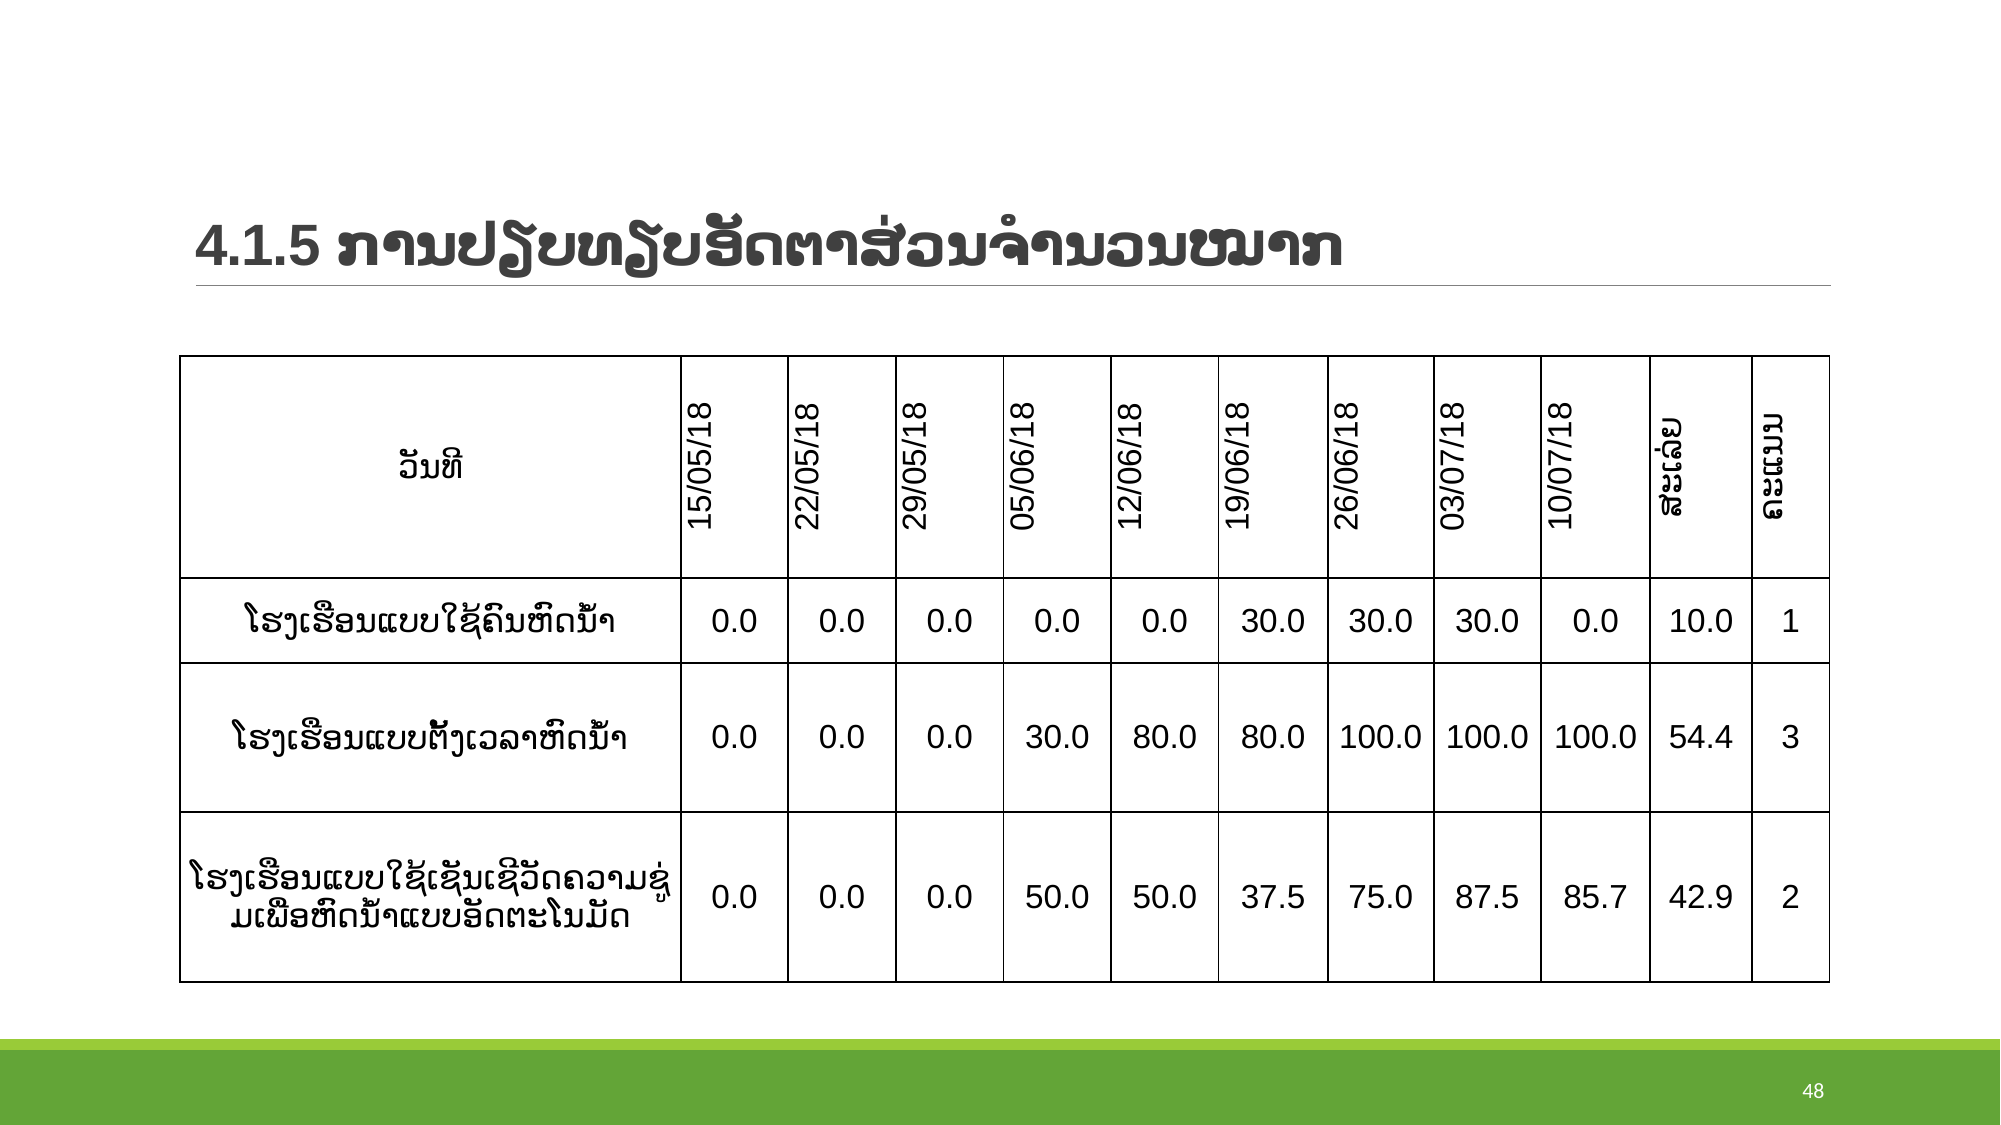

# 4.1.5 ການປຽບທຽບອັດຕາສ່ວນຈຳນວນໝາກ
| ວັນທີ | 15/05/18 | 22/05/18 | 29/05/18 | 05/06/18 | 12/06/18 | 19/06/18 | 26/06/18 | 03/07/18 | 10/07/18 | ສະເລ່ຍ | ຄະແນນ |
| --- | --- | --- | --- | --- | --- | --- | --- | --- | --- | --- | --- |
| ໂຮງເຮືອນແບບໃຊ້ຄົນຫົດນ້ຳ | 0.0 | 0.0 | 0.0 | 0.0 | 0.0 | 30.0 | 30.0 | 30.0 | 0.0 | 10.0 | 1 |
| ໂຮງເຮືອນແບບຕັ້ງເວລາຫົດນ້ຳ | 0.0 | 0.0 | 0.0 | 30.0 | 80.0 | 80.0 | 100.0 | 100.0 | 100.0 | 54.4 | 3 |
| ໂຮງເຮືອນແບບໃຊ້ເຊັນເຊີວັດຄວາມຊູ່ມເພື່ອຫົດນ້ຳແບບອັດຕະໂນມັດ | 0.0 | 0.0 | 0.0 | 50.0 | 50.0 | 37.5 | 75.0 | 87.5 | 85.7 | 42.9 | 2 |
48